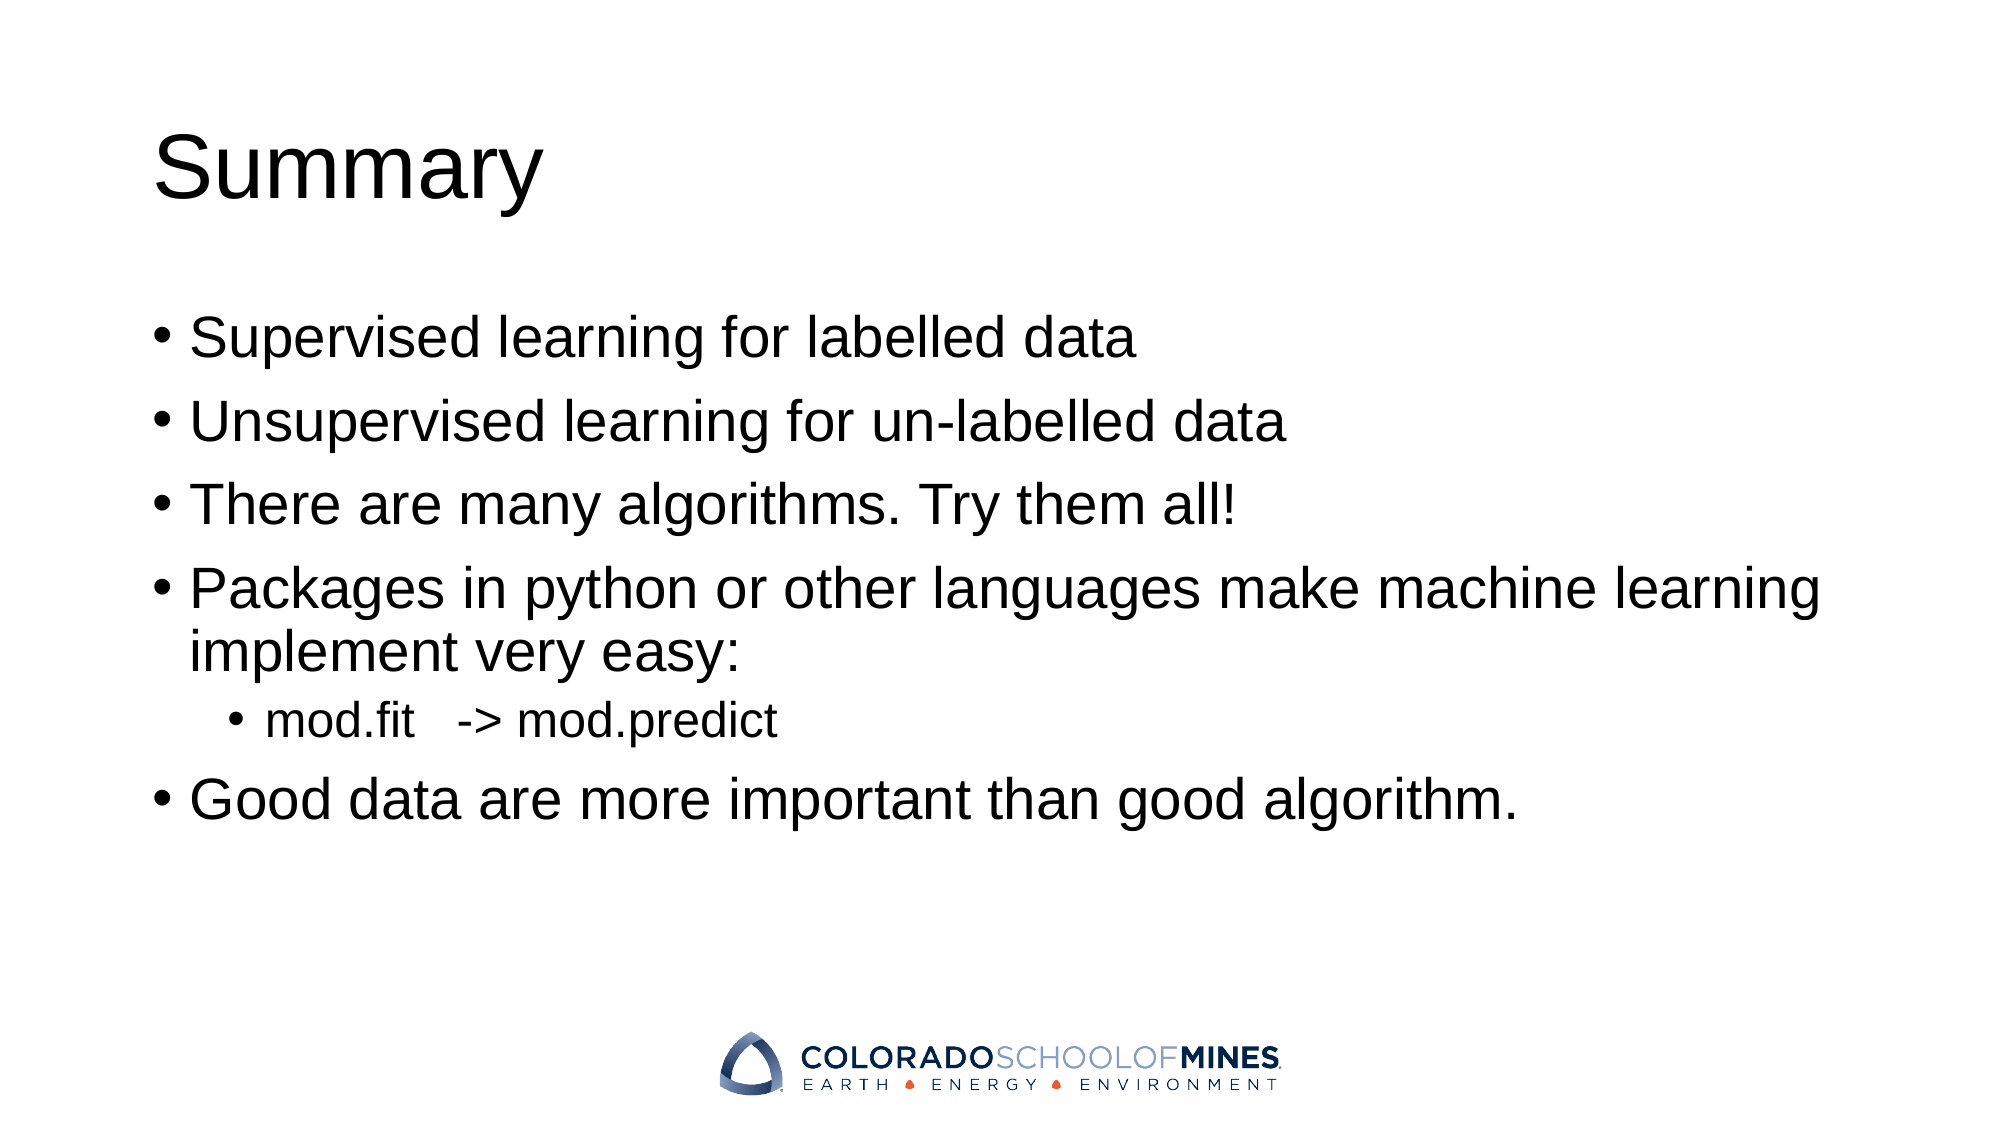

# Summary
Supervised learning for labelled data
Unsupervised learning for un-labelled data
There are many algorithms. Try them all!
Packages in python or other languages make machine learning implement very easy:
mod.fit   -> mod.predict
Good data are more important than good algorithm.